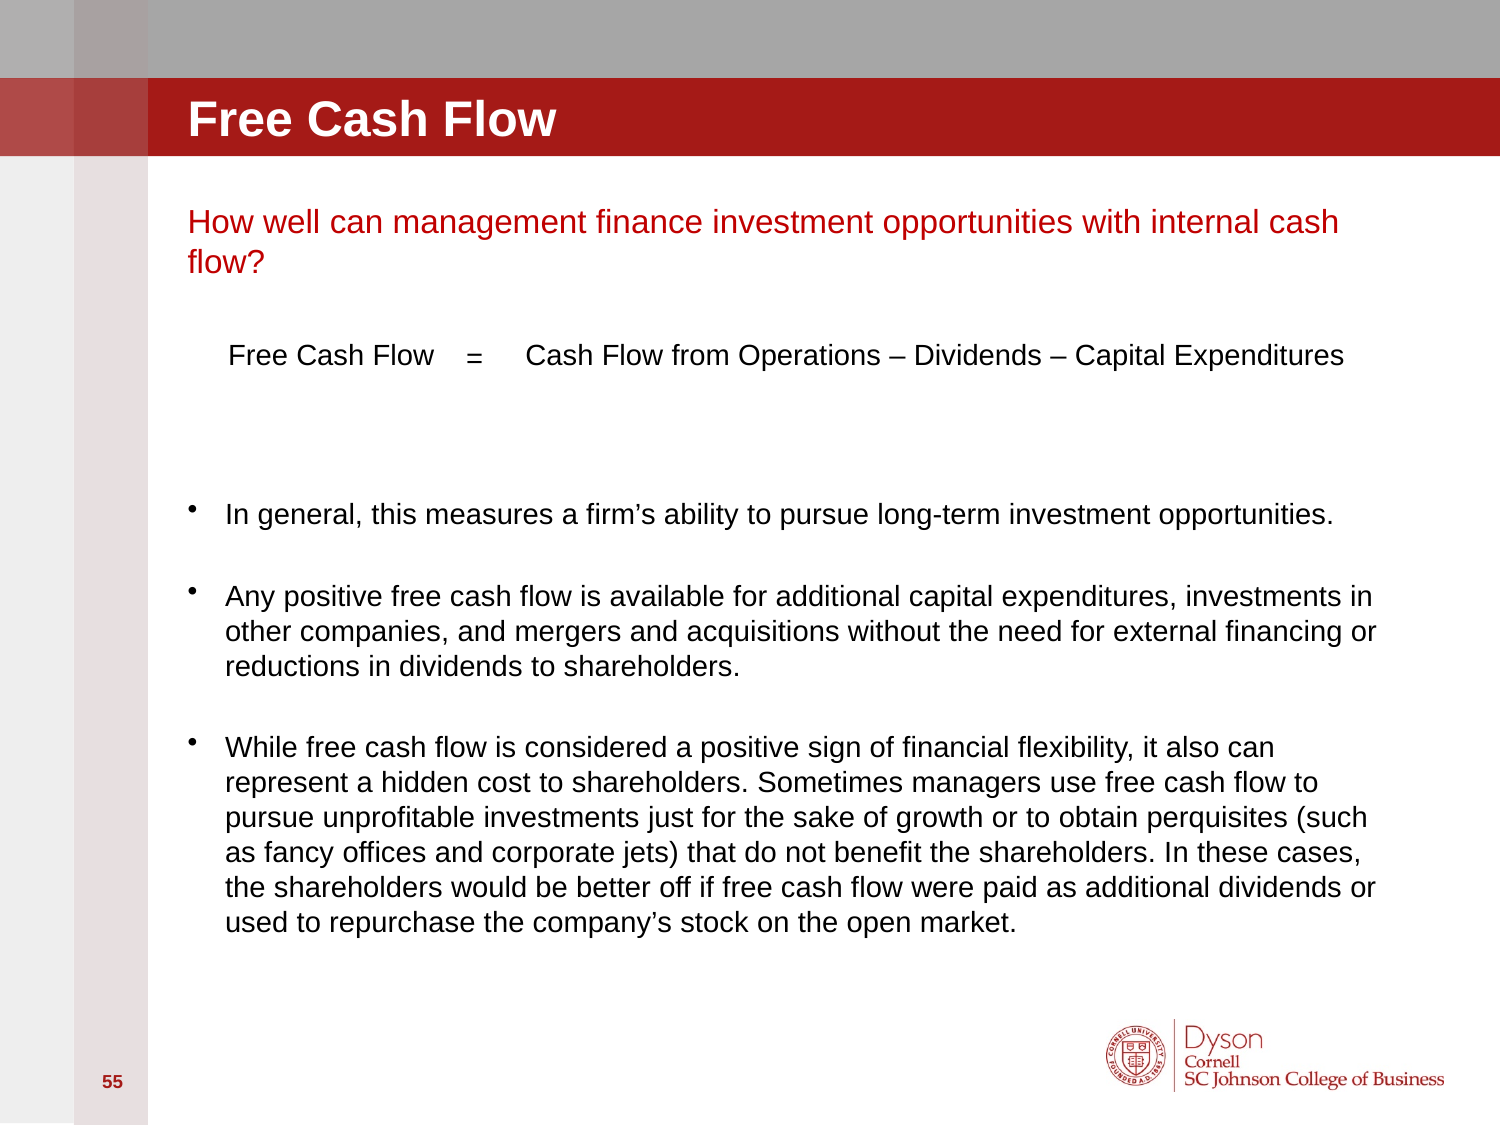

# Free Cash Flow
How well can management finance investment opportunities with internal cash flow?

In general, this measures a firm’s ability to pursue long-term investment opportunities.

Any positive free cash flow is available for additional capital expenditures, investments in other companies, and mergers and acquisitions without the need for external financing or reductions in dividends to shareholders.

While free cash flow is considered a positive sign of financial flexibility, it also can represent a hidden cost to shareholders. Sometimes managers use free cash flow to pursue unprofitable investments just for the sake of growth or to obtain perquisites (such as fancy offices and corporate jets) that do not benefit the shareholders. In these cases, the shareholders would be better off if free cash flow were paid as additional dividends or used to repurchase the company’s stock on the open market.
=
Free Cash Flow
Cash Flow from Operations – Dividends – Capital Expenditures
55